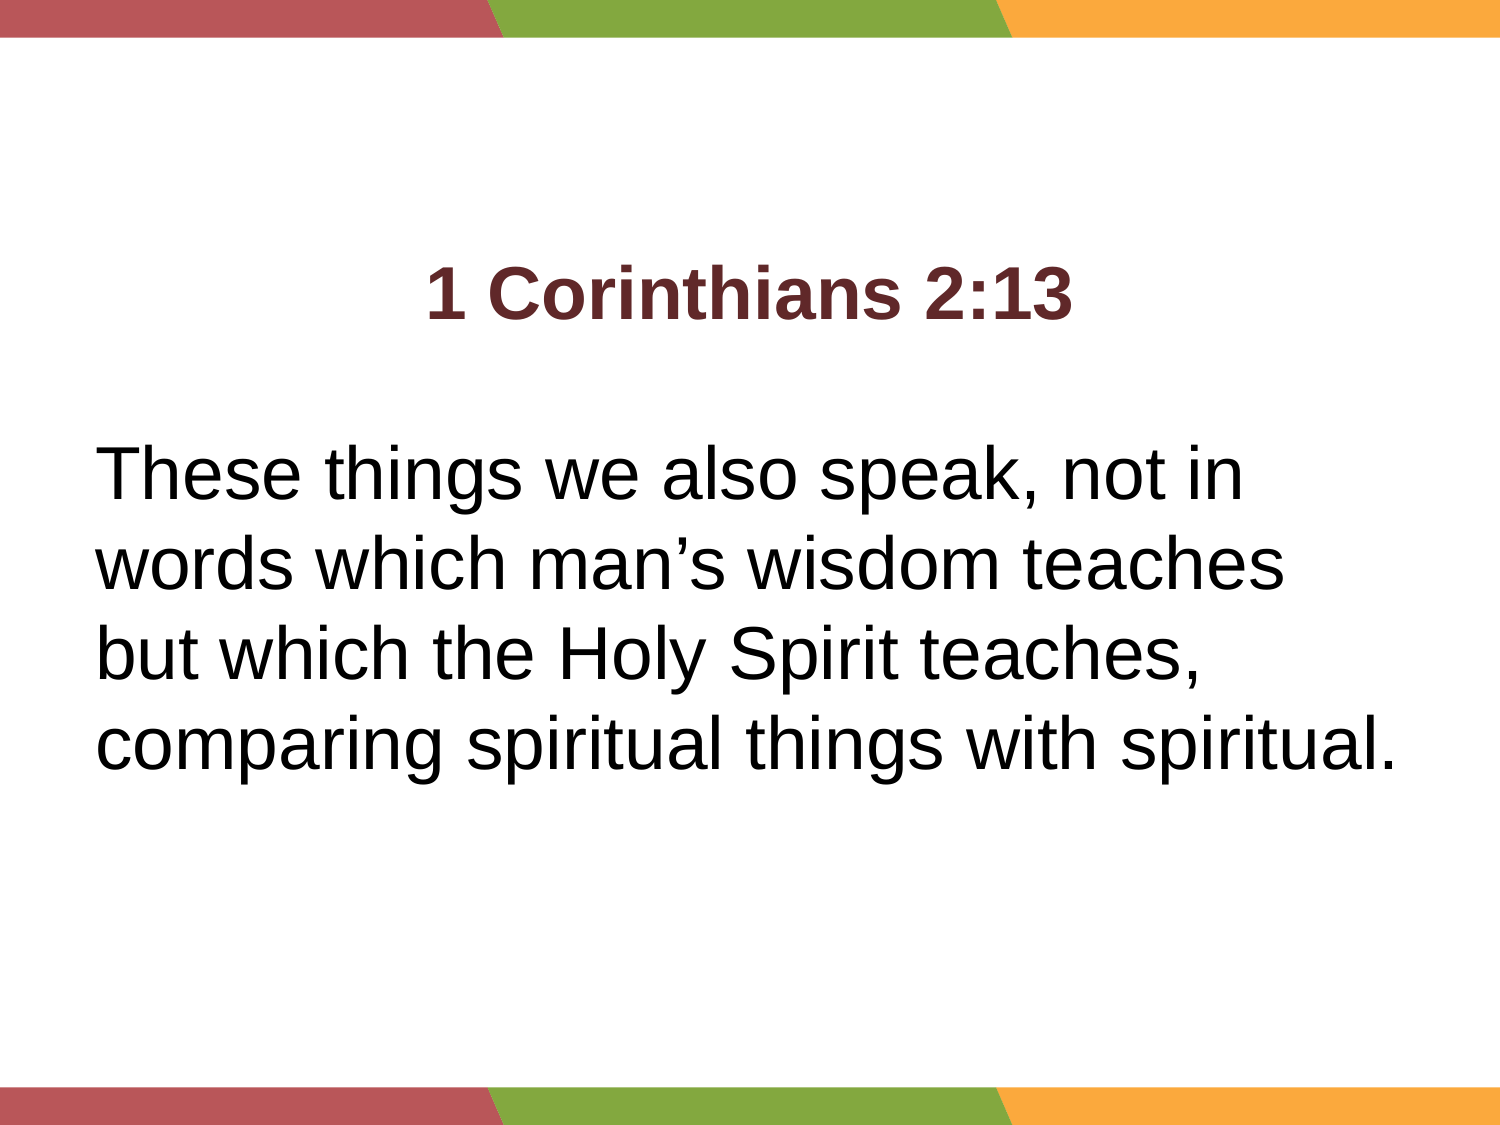

1 Corinthians 2:13

These things we also speak, not in words which man’s wisdom teaches but which the Holy Spirit teaches, comparing spiritual things with spiritual.